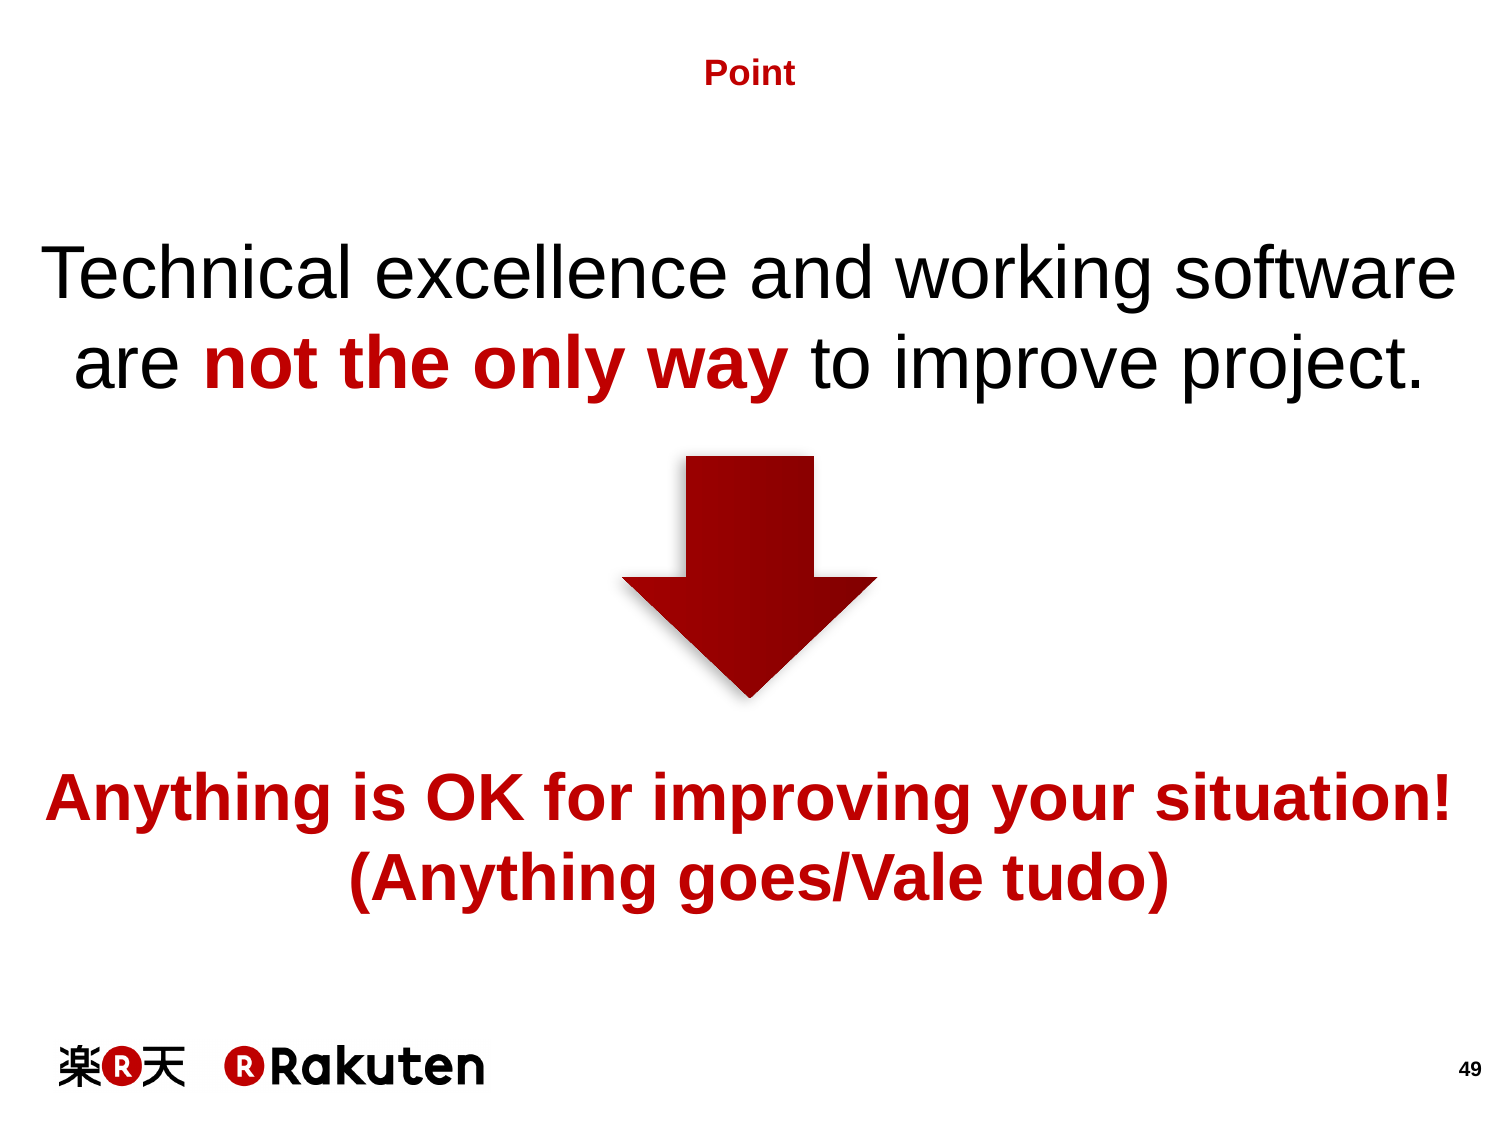

# Point
Technical excellence and working software
are not the only way to improve project.

Anything is OK for improving your situation!
 (Anything goes/Vale tudo)